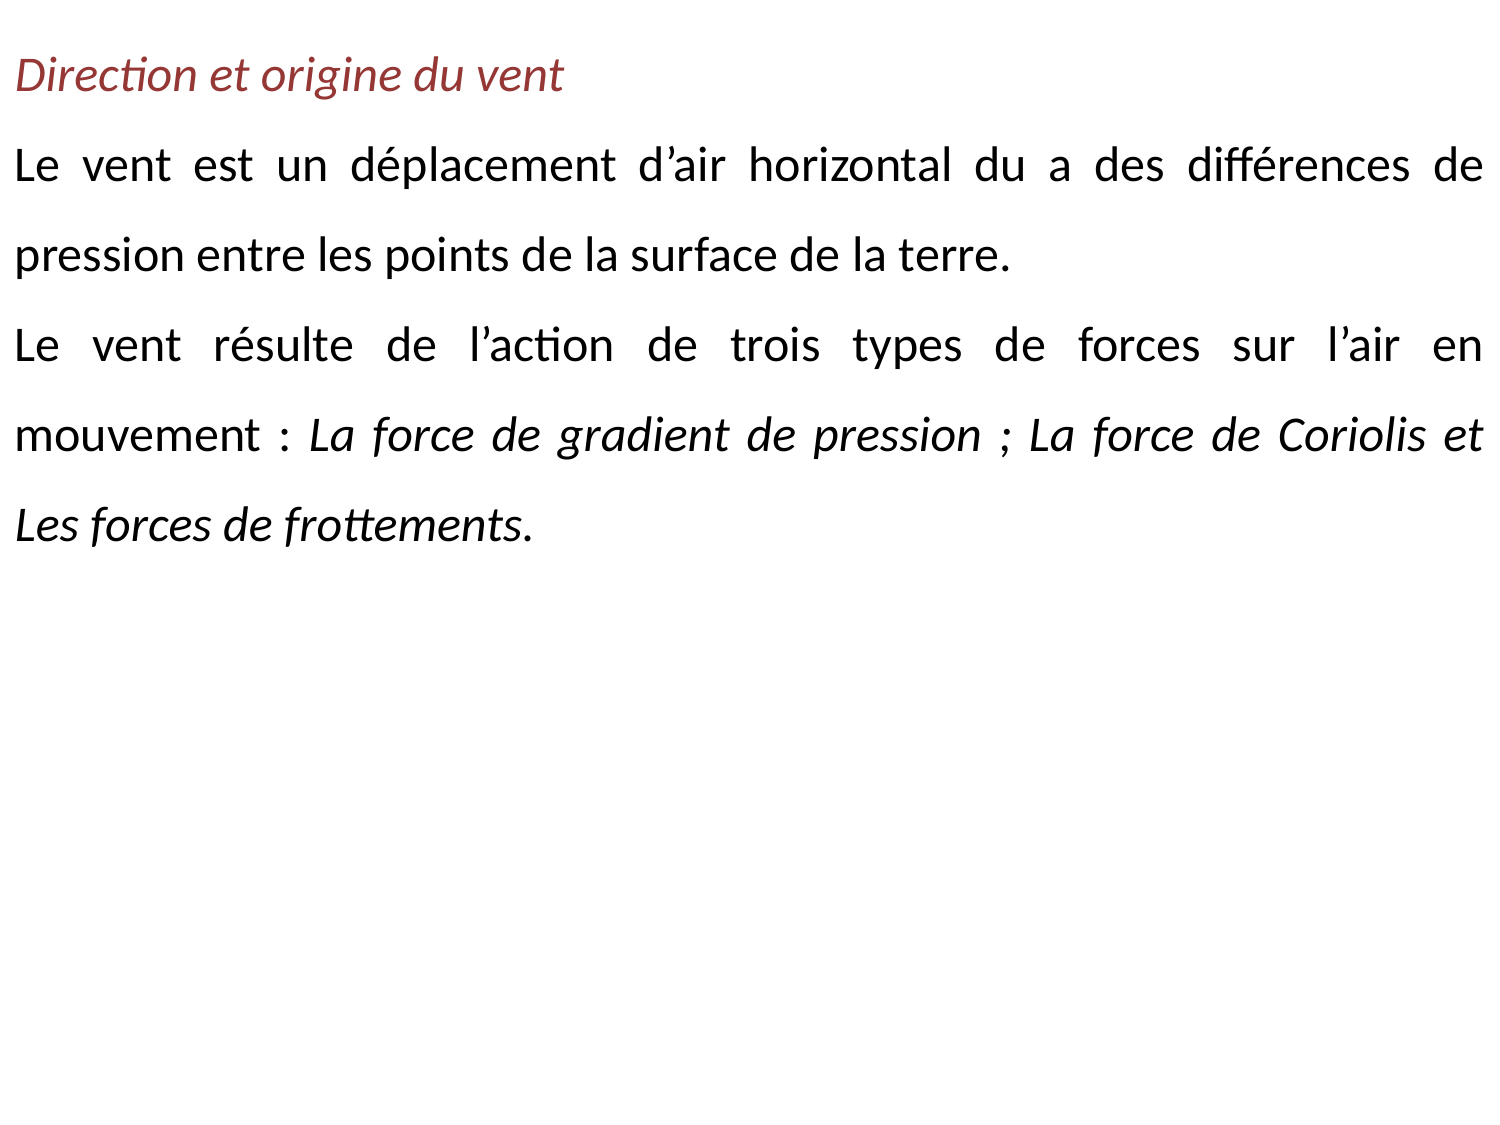

Direction et origine du vent
Le vent est un déplacement d’air horizontal du a des différences de pression entre les points de la surface de la terre.
Le vent résulte de l’action de trois types de forces sur l’air en mouvement : La force de gradient de pression ; La force de Coriolis et Les forces de frottements.